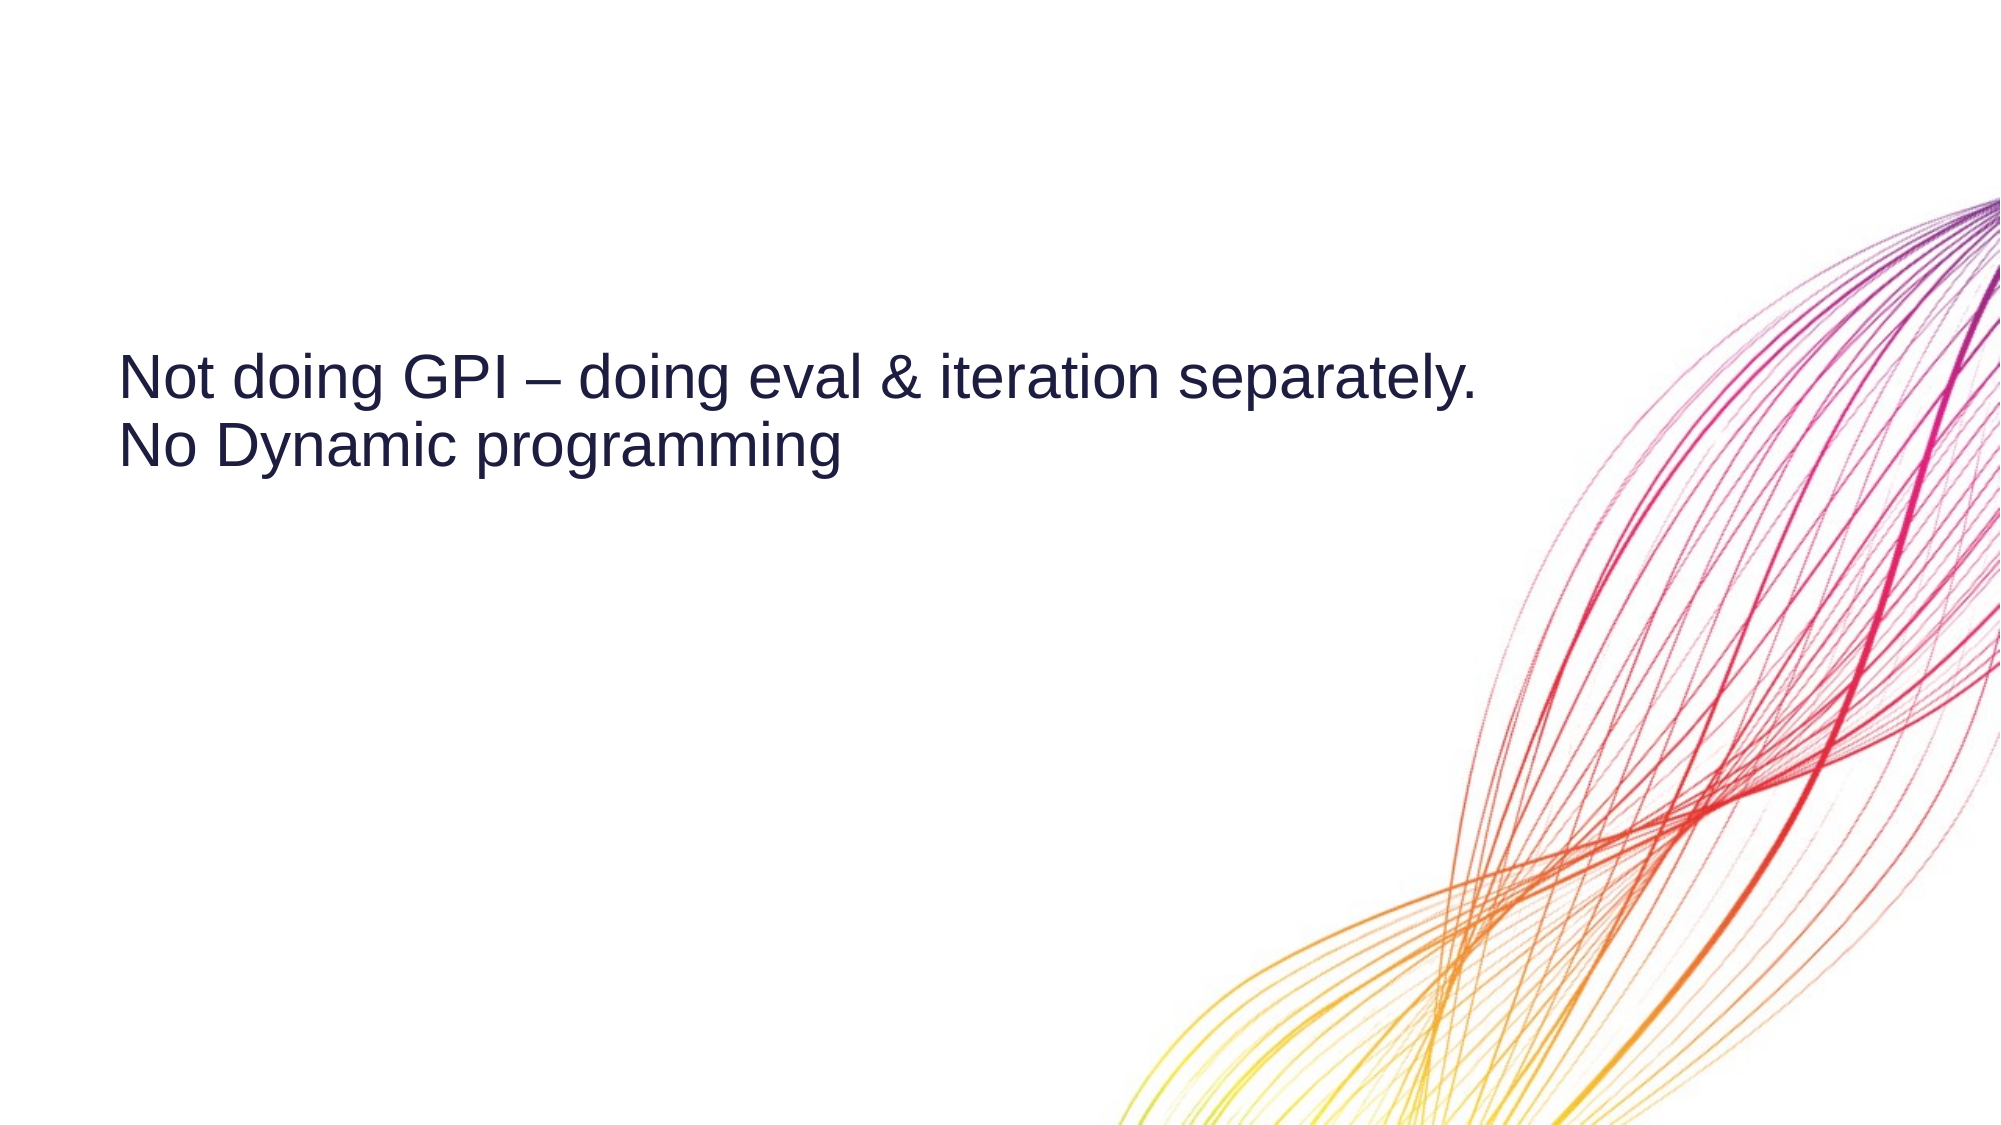

Not doing GPI – doing eval & iteration separately.
No Dynamic programming